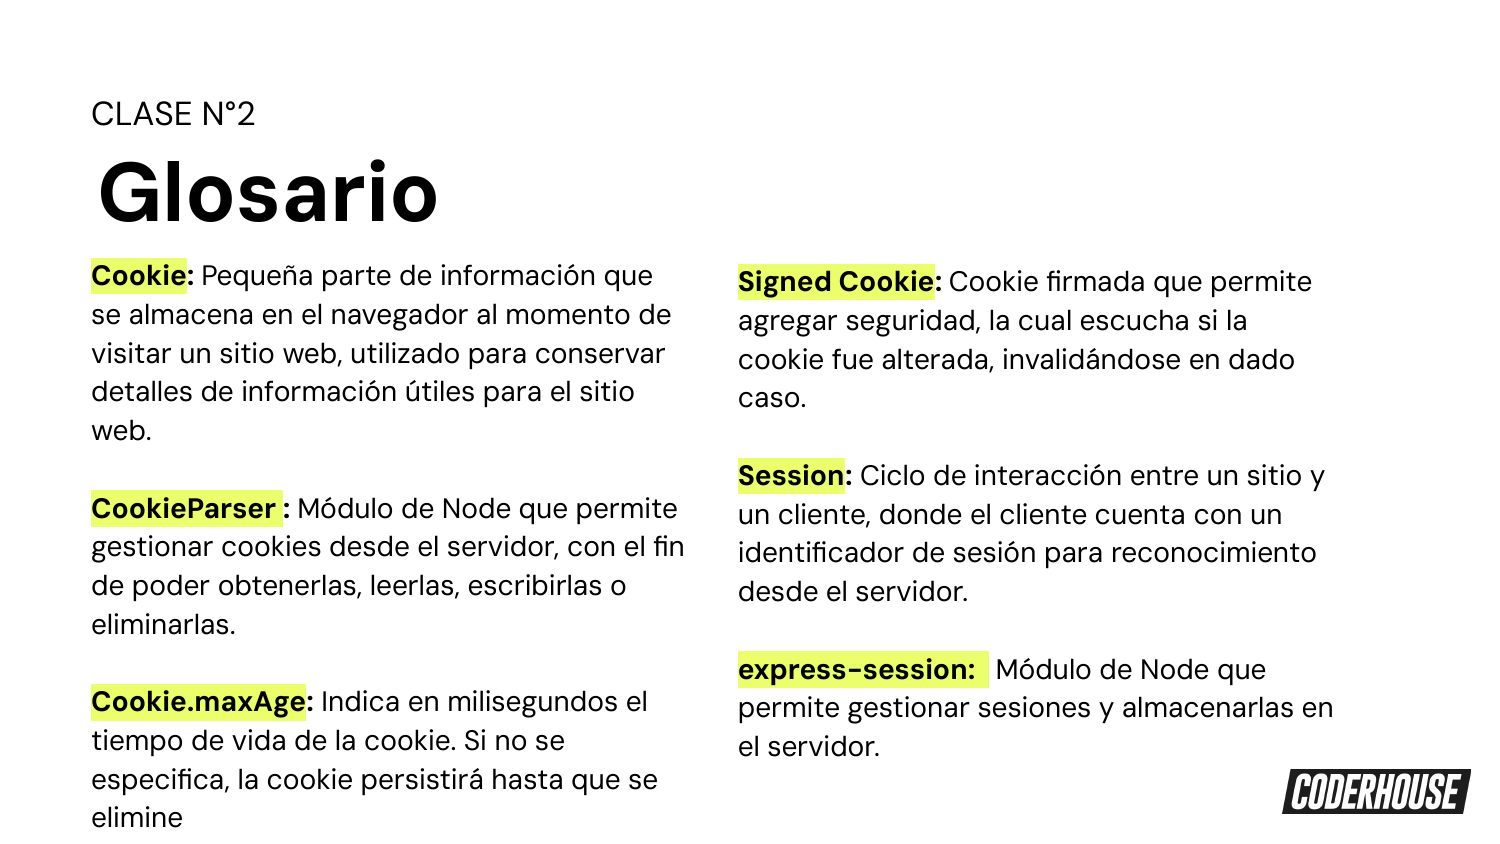

CLASE N°2
Glosario
Cookie: Pequeña parte de información que se almacena en el navegador al momento de visitar un sitio web, utilizado para conservar detalles de información útiles para el sitio web.

CookieParser : Módulo de Node que permite gestionar cookies desde el servidor, con el fin de poder obtenerlas, leerlas, escribirlas o eliminarlas.

Cookie.maxAge: Indica en milisegundos el tiempo de vida de la cookie. Si no se especifica, la cookie persistirá hasta que se elimine
Signed Cookie: Cookie firmada que permite agregar seguridad, la cual escucha si la cookie fue alterada, invalidándose en dado caso.

Session: Ciclo de interacción entre un sitio y un cliente, donde el cliente cuenta con un identificador de sesión para reconocimiento desde el servidor.

express-session:   Módulo de Node que permite gestionar sesiones y almacenarlas en el servidor.